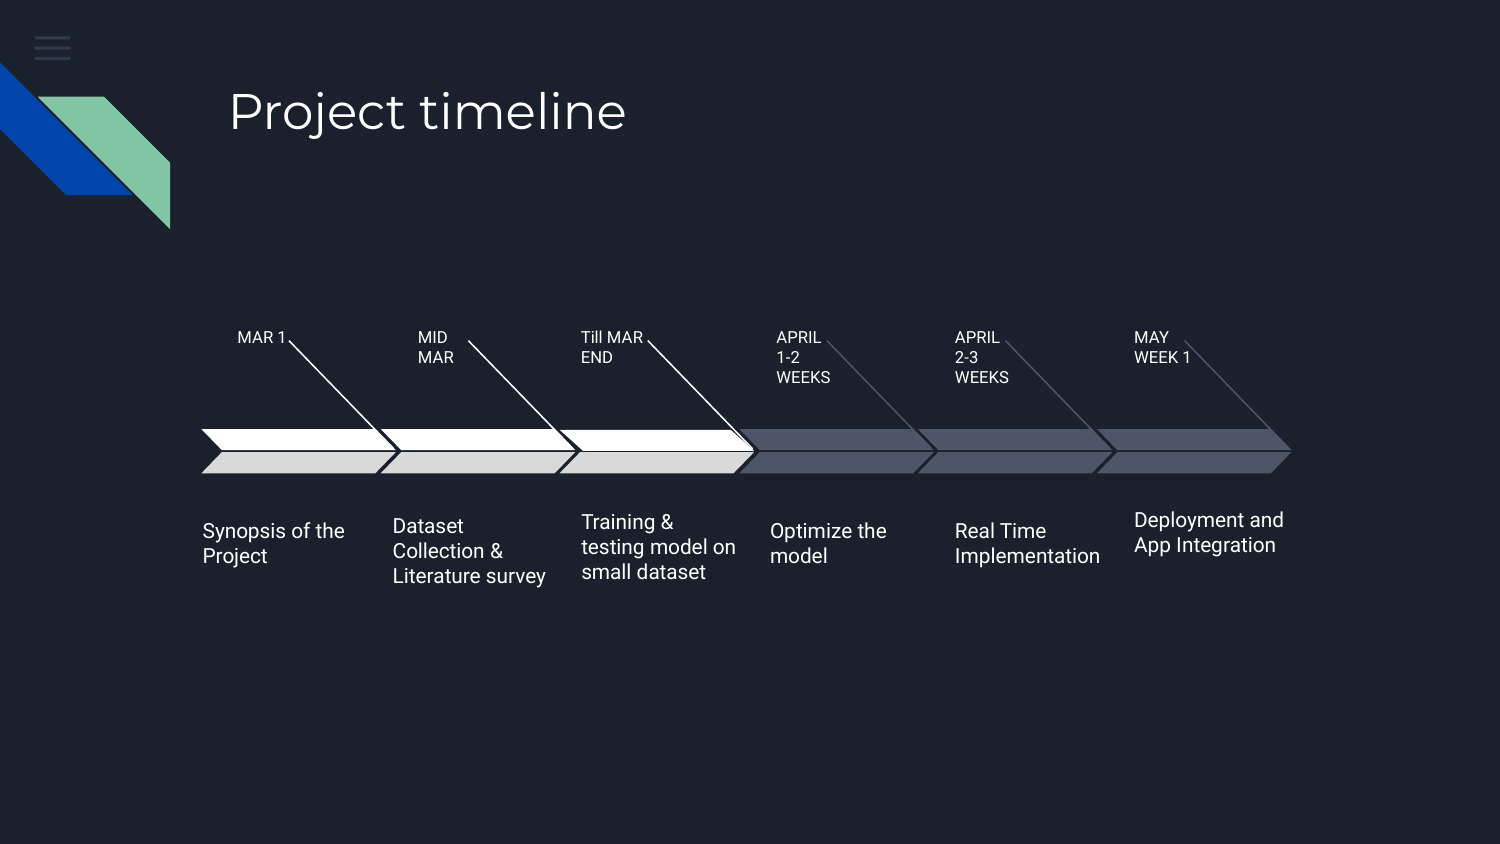

# Project timeline
MAR 1

MID MAR

Till MAR END

APRIL 1-2 WEEKS

APRIL 2-3 WEEKS

MAY WEEK 1

Dataset Collection & Literature survey
Deployment and App Integration
Synopsis of the Project
Optimize the model
Real Time Implementation
Training & testing model on small dataset